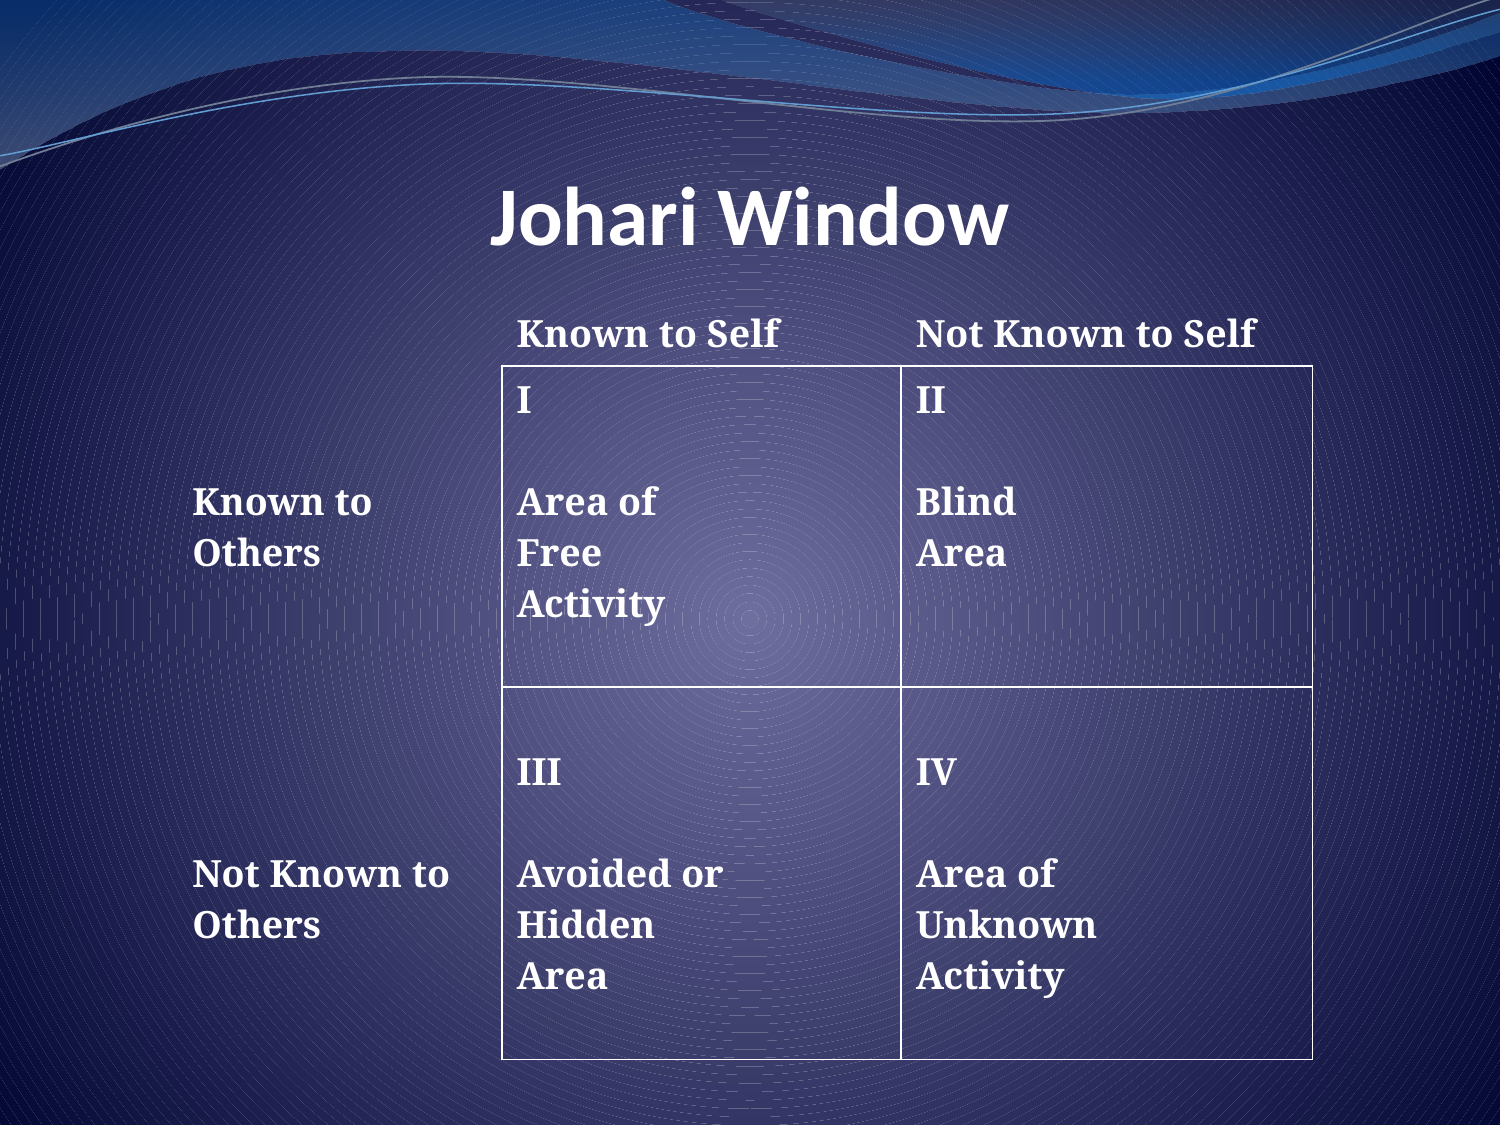

# Johari Window
|  | Known to Self | Not Known to Self |
| --- | --- | --- |
| Known to Others | I Area of Free Activity | II Blind Area |
| Not Known to Others | III Avoided or Hidden Area | IV Area of Unknown Activity |